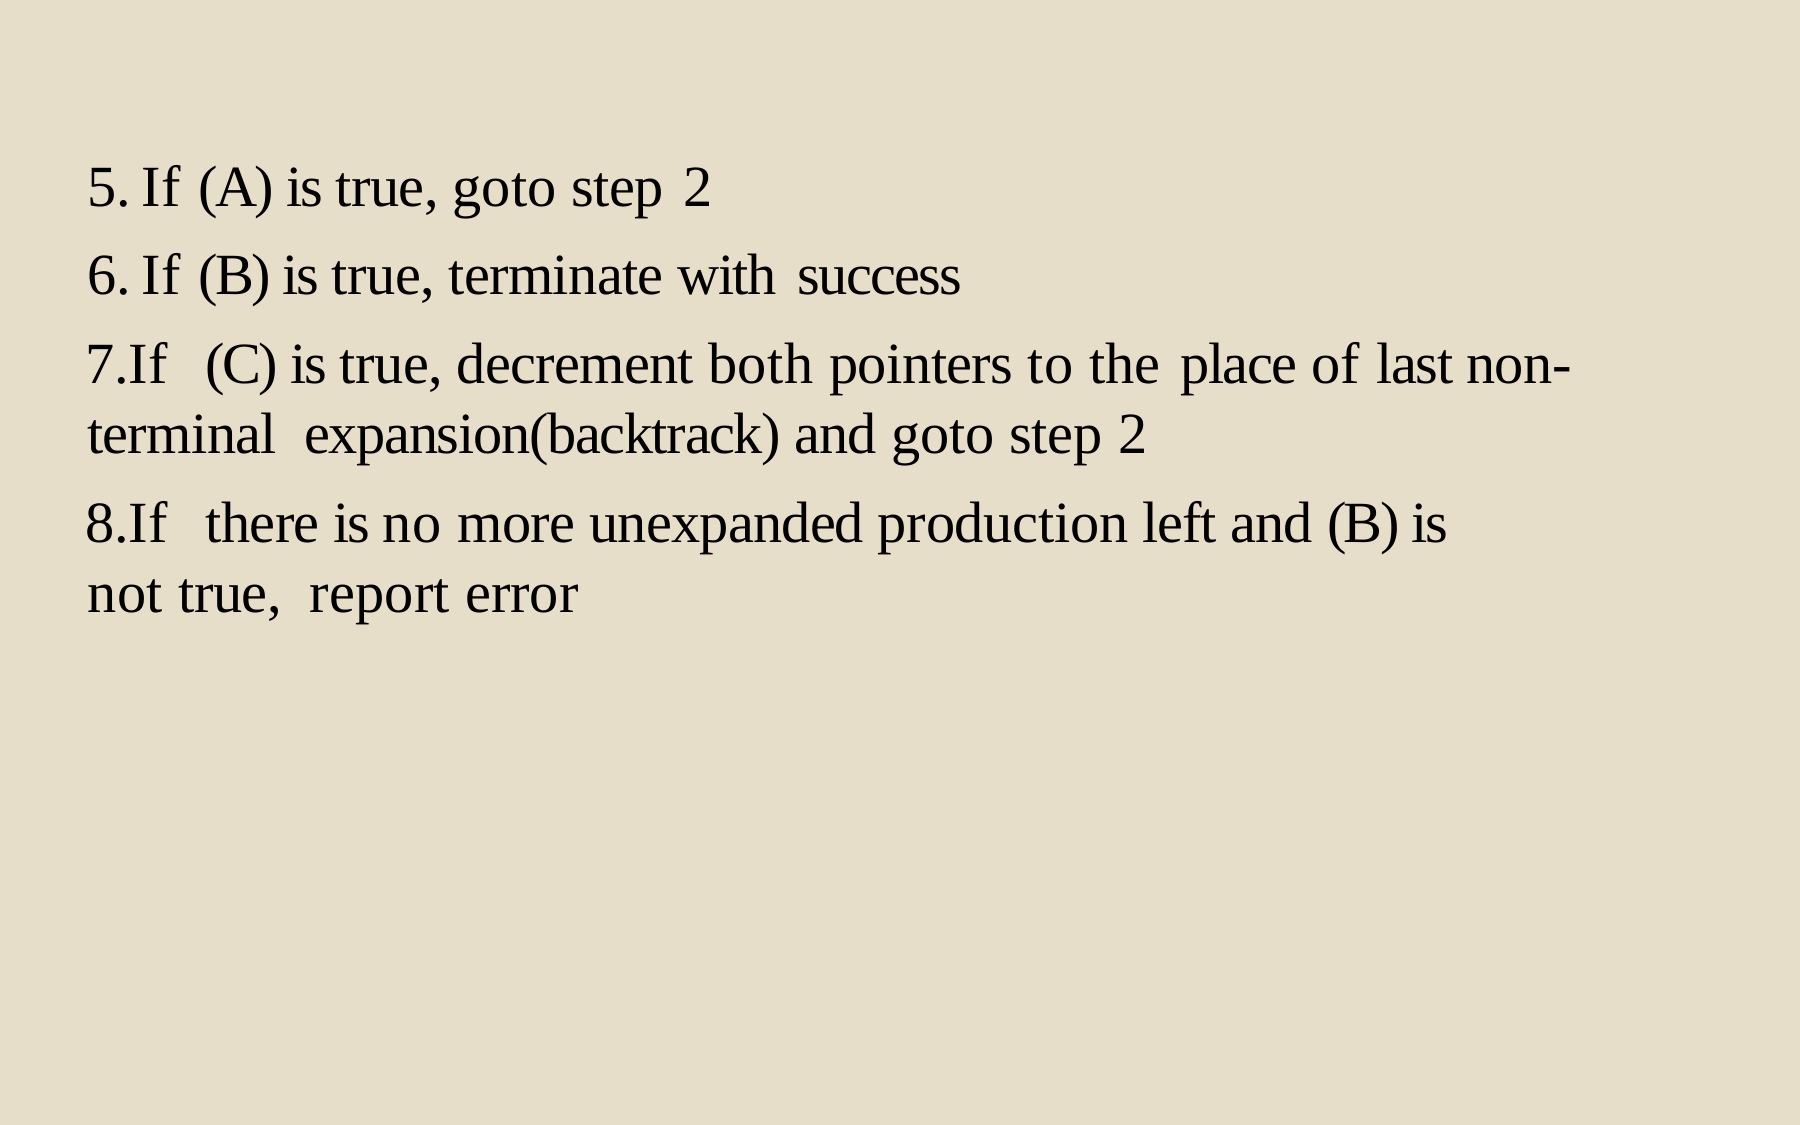

If	(A) is true, goto step 2
If	(B) is true, terminate with success
If	(C) is true, decrement both pointers to the place of	last non-terminal  expansion(backtrack) and goto step 2
If	there is no more unexpanded production left and (B) is not true,  report error